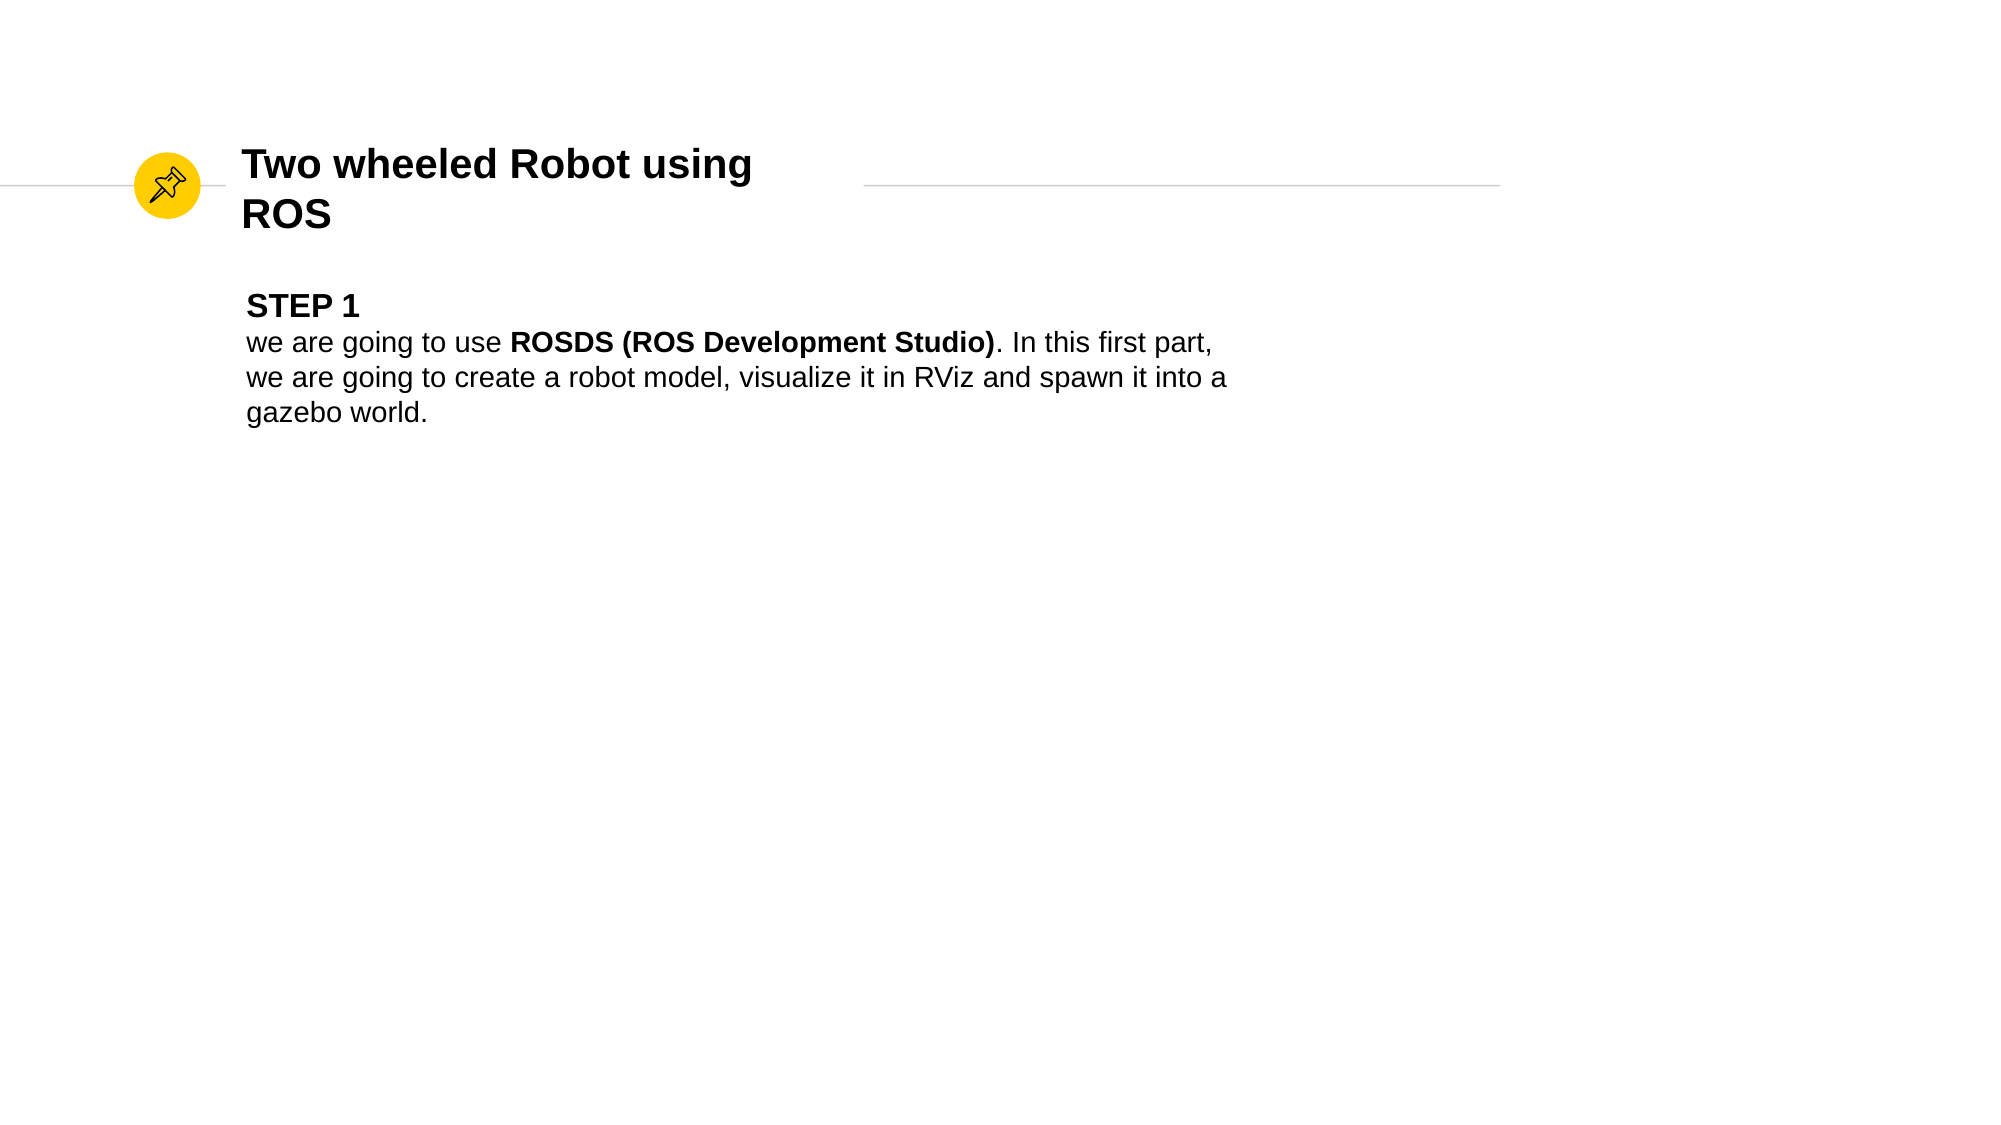

Two wheeled Robot using ROS

STEP 1
we are going to use ROSDS (ROS Development Studio). In this first part, we are going to create a robot model, visualize it in RViz and spawn it into a gazebo world.